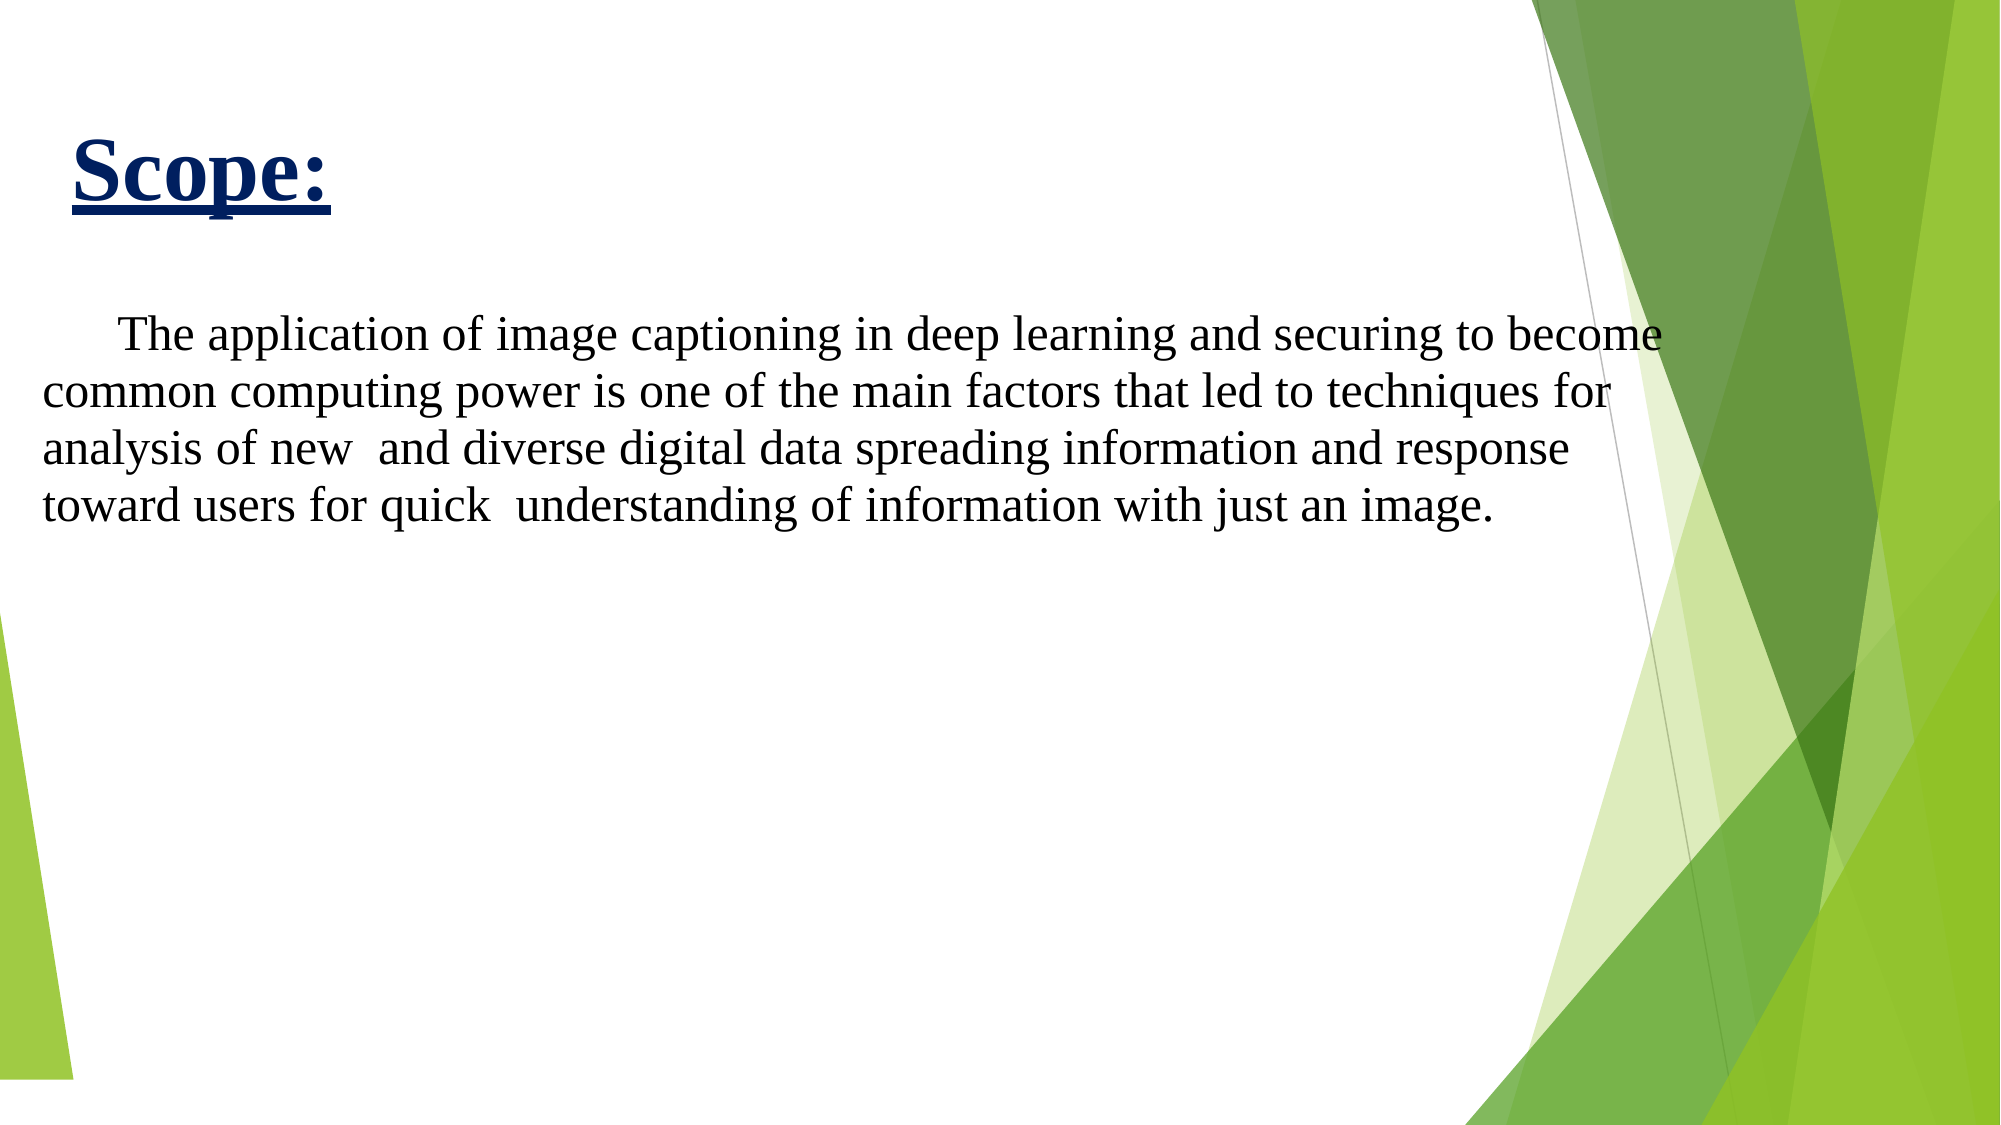

# Scope:
The application of image captioning in deep learning and securing to become
common computing power is one of the main factors that led to techniques for analysis of new  and diverse digital data spreading information and response toward users for quick  understanding of information with just an image.